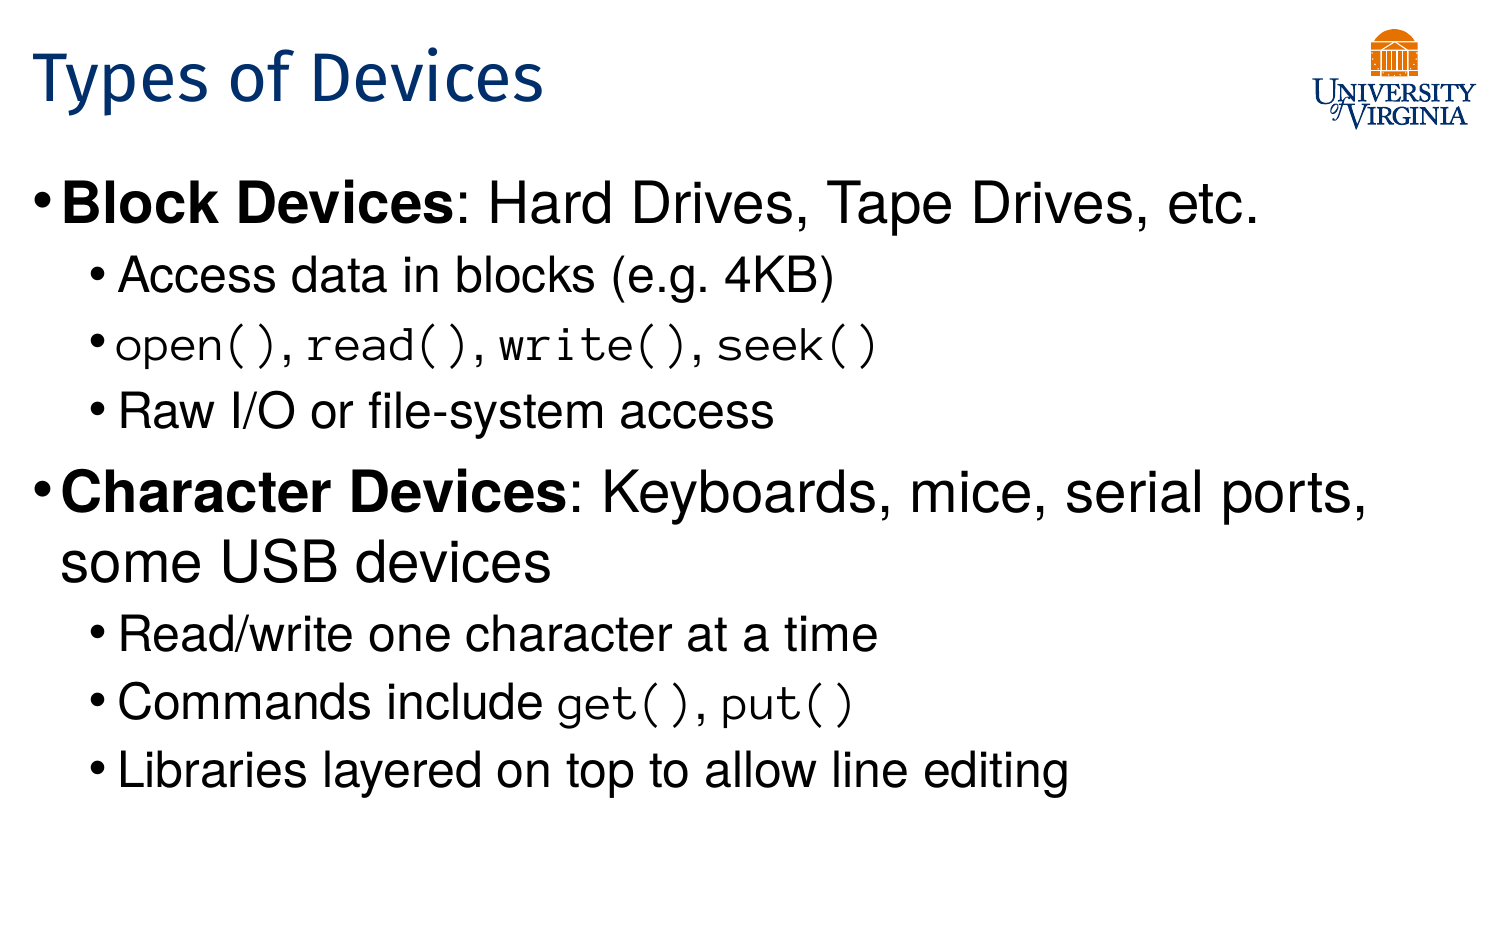

# Types of Devices
Block Devices: Hard Drives, Tape Drives, etc.
Access data in blocks (e.g. 4KB)
open(), read(), write(), seek()
Raw I/O or file-system access
Character Devices: Keyboards, mice, serial ports, some USB devices
Read/write one character at a time
Commands include get(), put()
Libraries layered on top to allow line editing